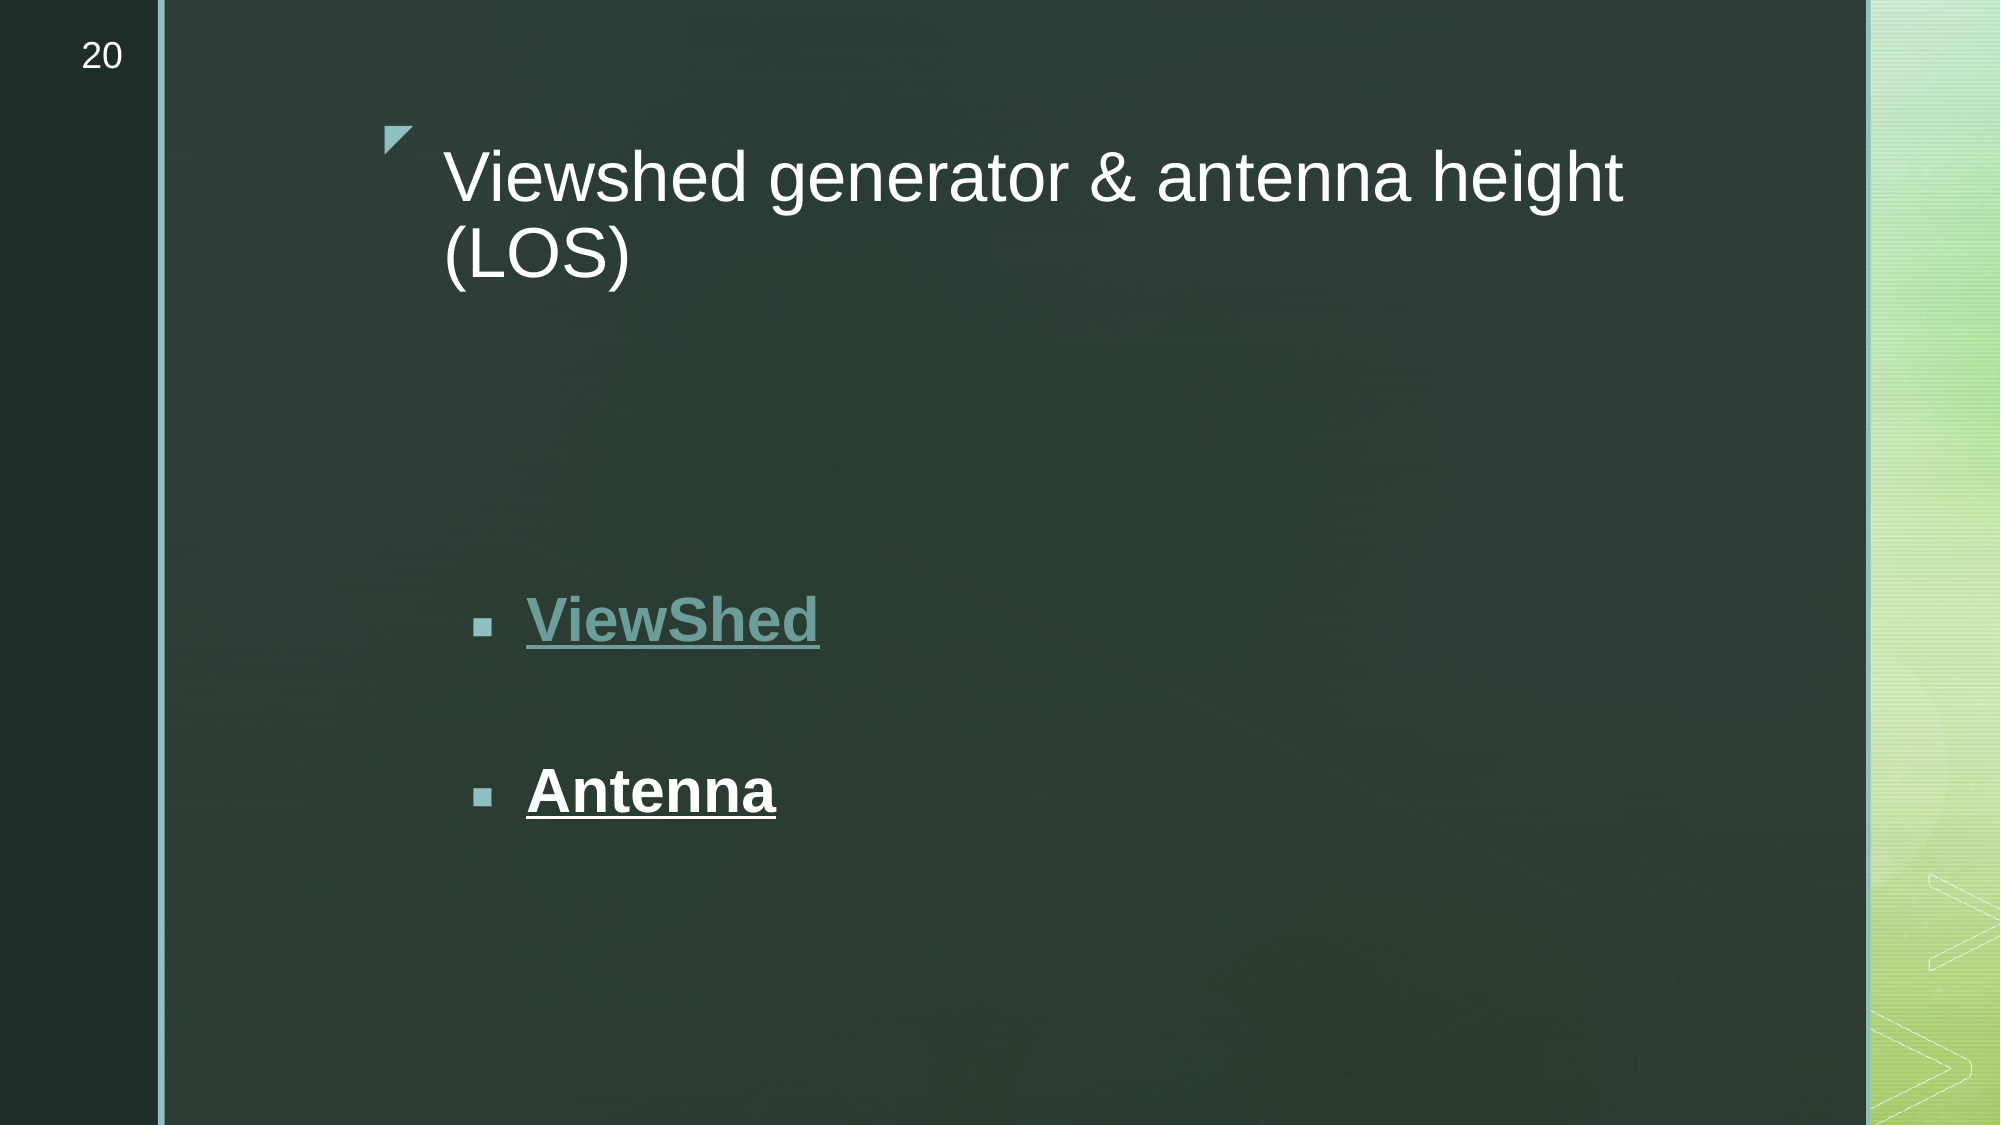

20
# Viewshed generator & antenna height (LOS)
ViewShed
Antenna